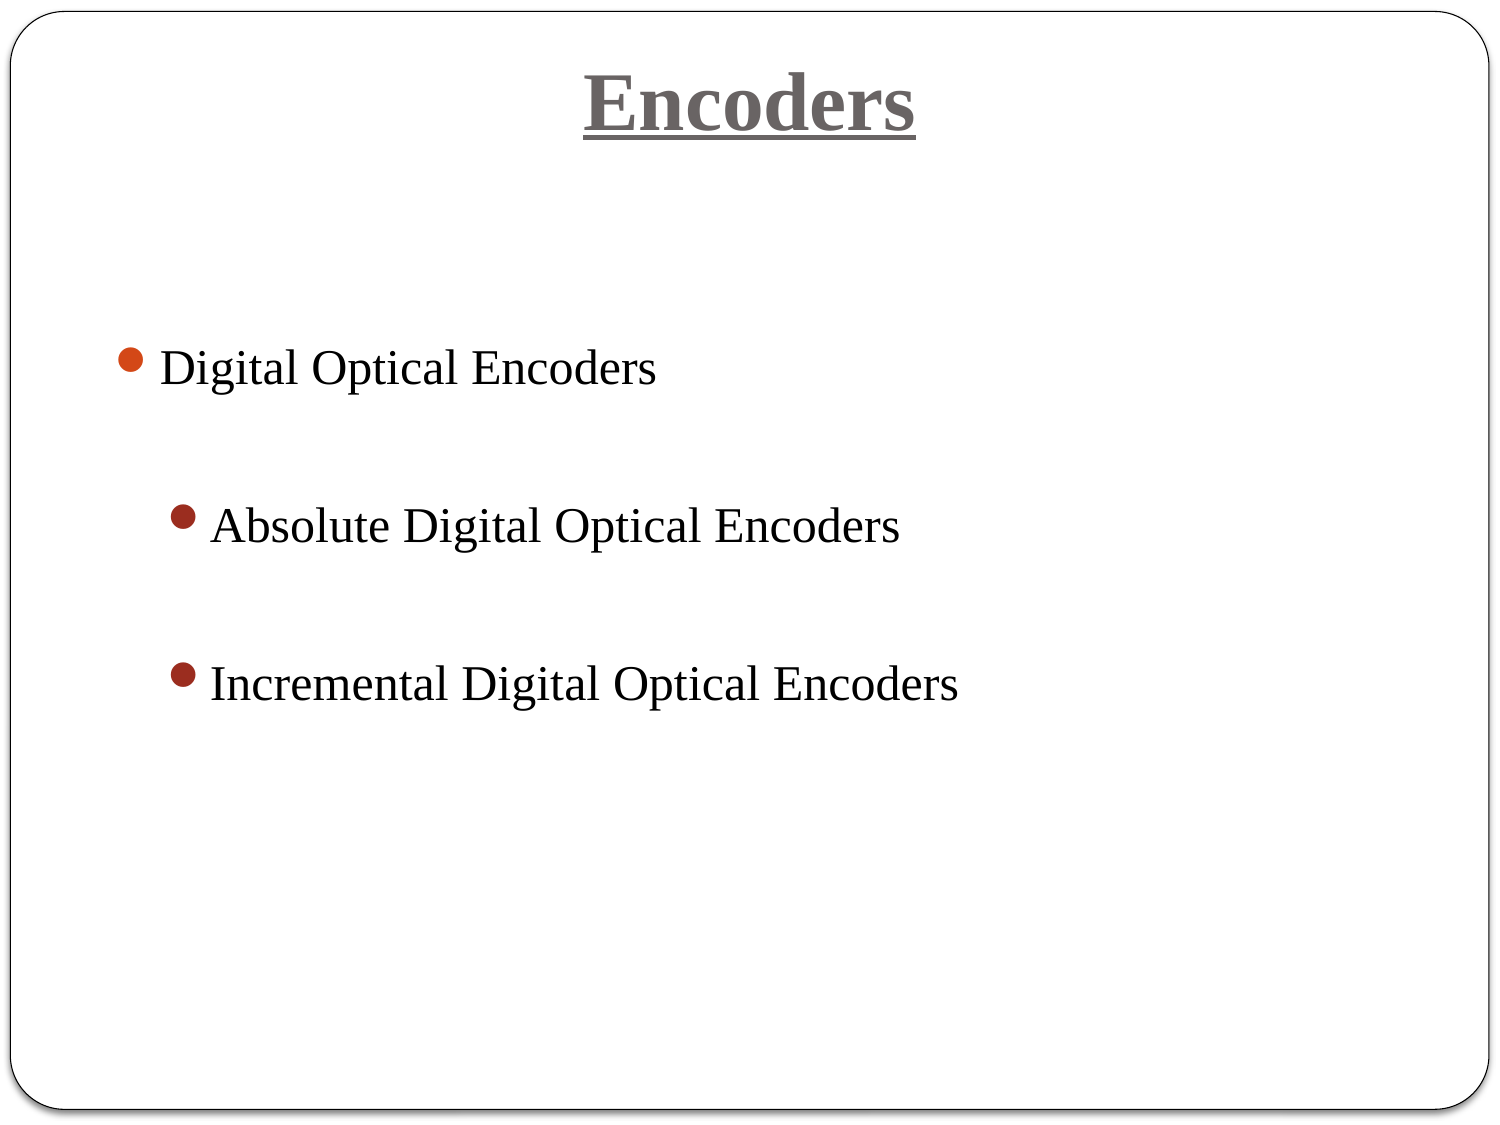

# Encoders
Digital Optical Encoders
Absolute Digital Optical Encoders
Incremental Digital Optical Encoders